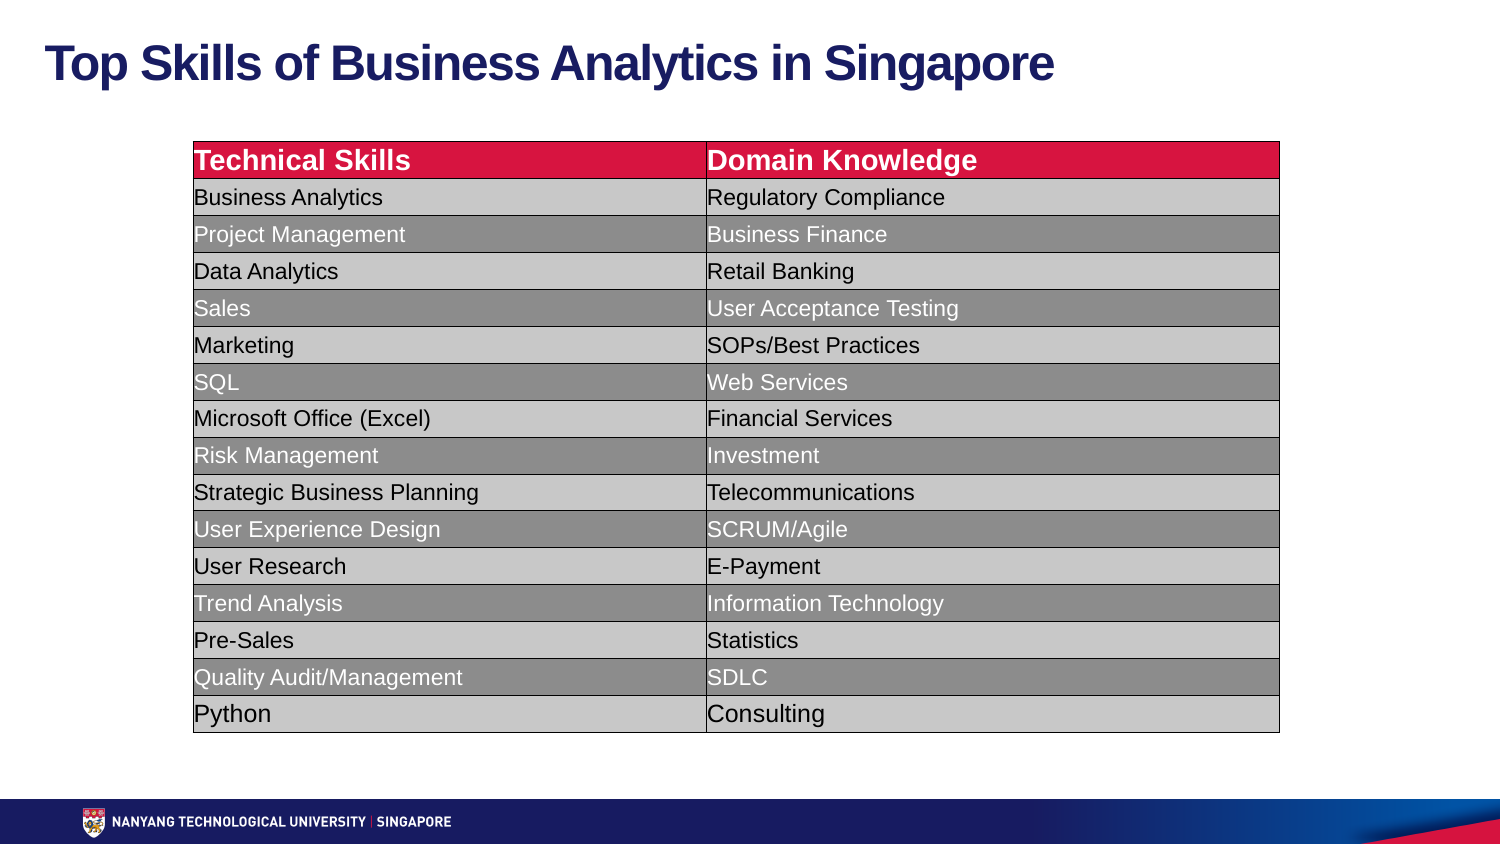

Top Skills of Business Analytics in Singapore
| Technical Skills | Domain Knowledge |
| --- | --- |
| Business Analytics | Regulatory Compliance |
| Project Management | Business Finance |
| Data Analytics | Retail Banking |
| Sales | User Acceptance Testing |
| Marketing | SOPs/Best Practices |
| SQL | Web Services |
| Microsoft Office (Excel) | Financial Services |
| Risk Management | Investment |
| Strategic Business Planning | Telecommunications |
| User Experience Design | SCRUM/Agile |
| User Research | E-Payment |
| Trend Analysis | Information Technology |
| Pre-Sales | Statistics |
| Quality Audit/Management | SDLC |
| Python | Consulting |